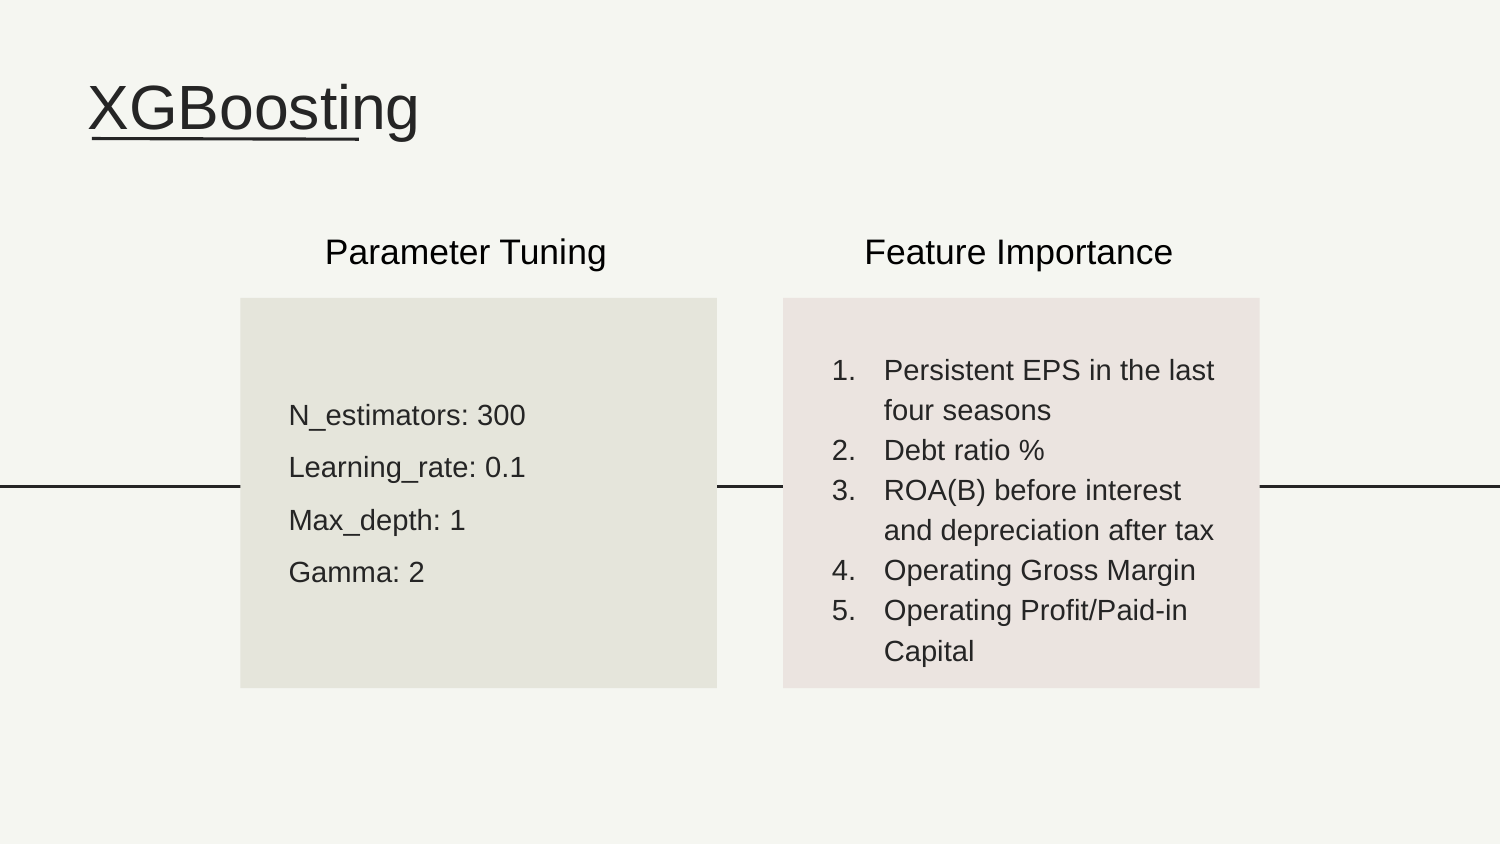

# XGBoosting
Parameter Tuning
Feature Importance
Persistent EPS in the last four seasons
Debt ratio %
ROA(B) before interest and depreciation after tax
Operating Gross Margin
Operating Profit/Paid-in Capital
N_estimators: 300
Learning_rate: 0.1
Max_depth: 1
Gamma: 2